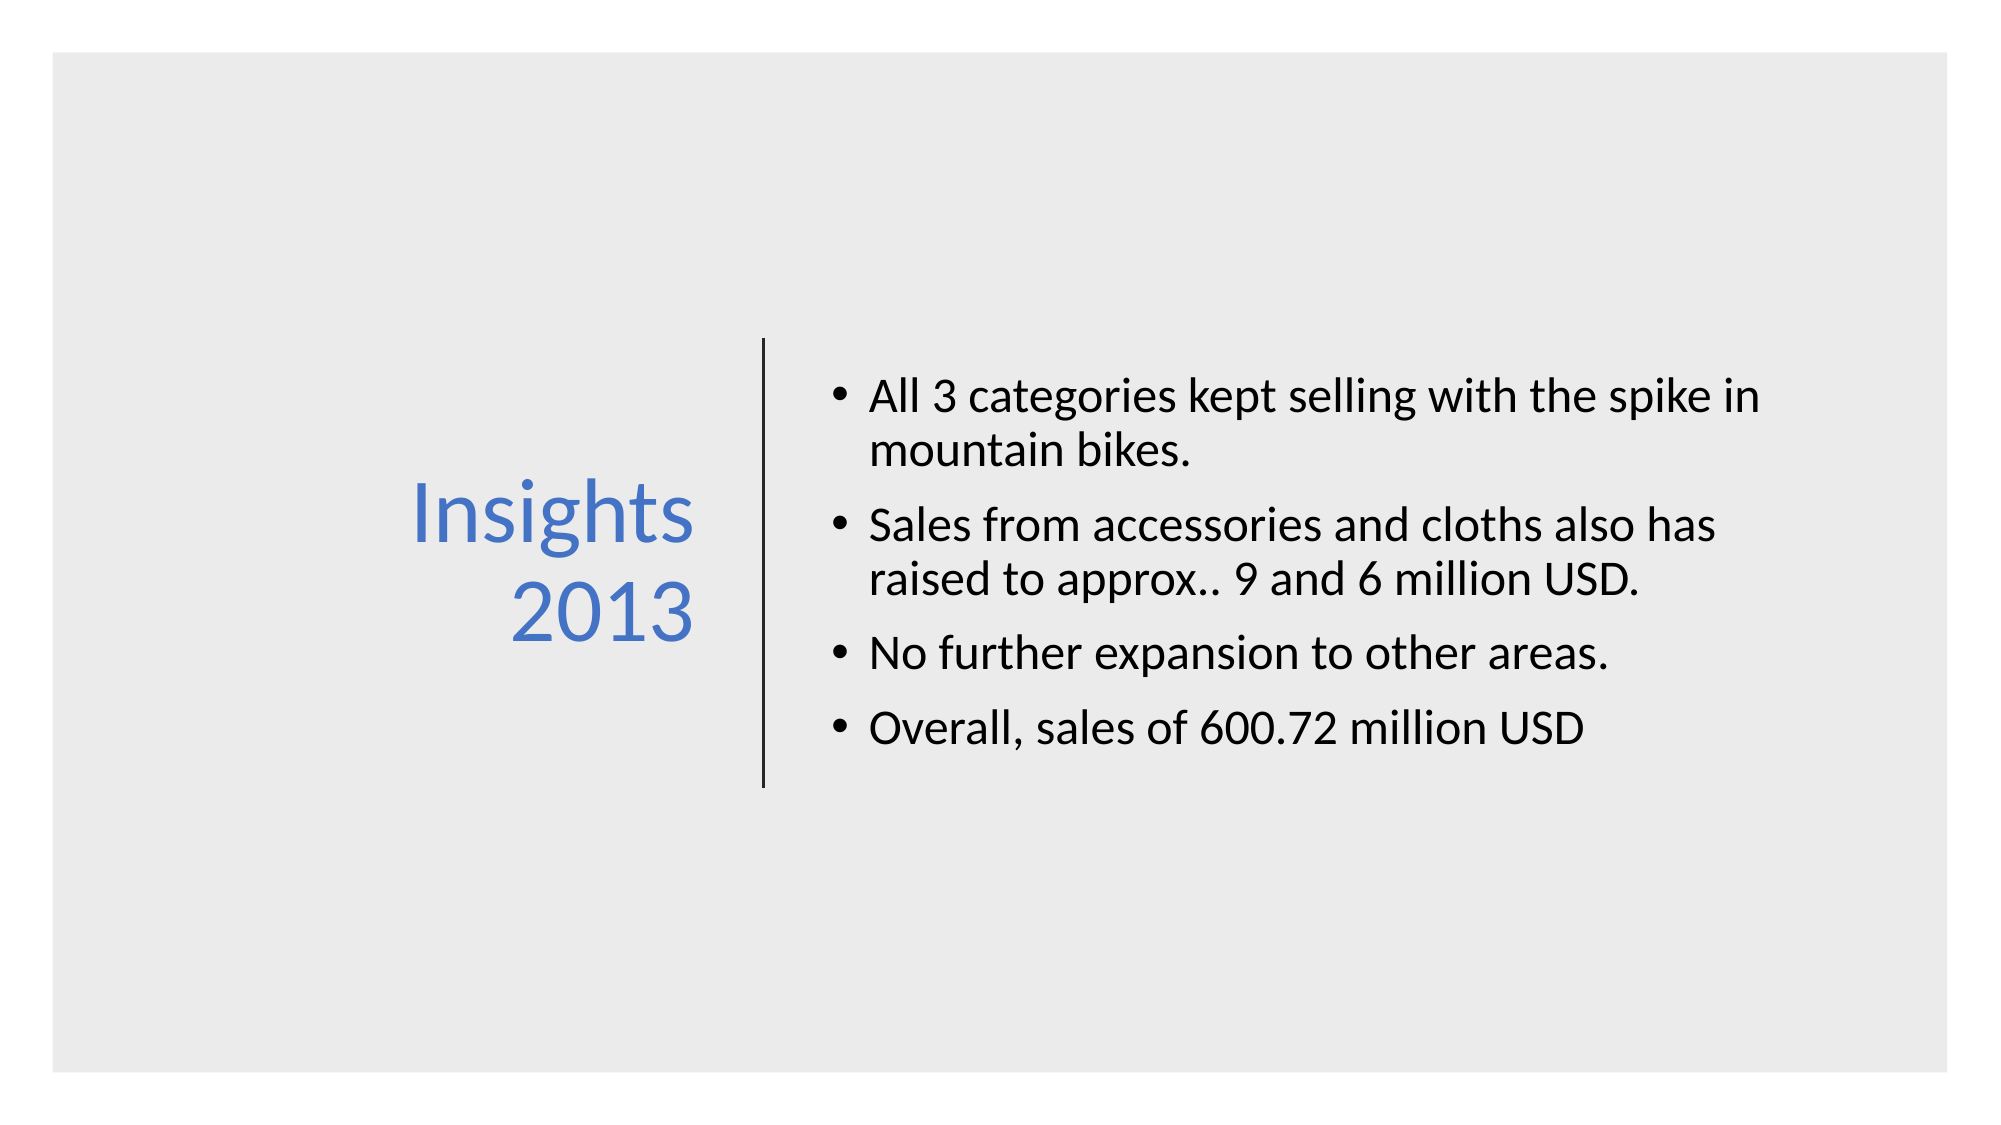

# Insights 2013
All 3 categories kept selling with the spike in mountain bikes.
Sales from accessories and cloths also has raised to approx.. 9 and 6 million USD.
No further expansion to other areas.
Overall, sales of 600.72 million USD